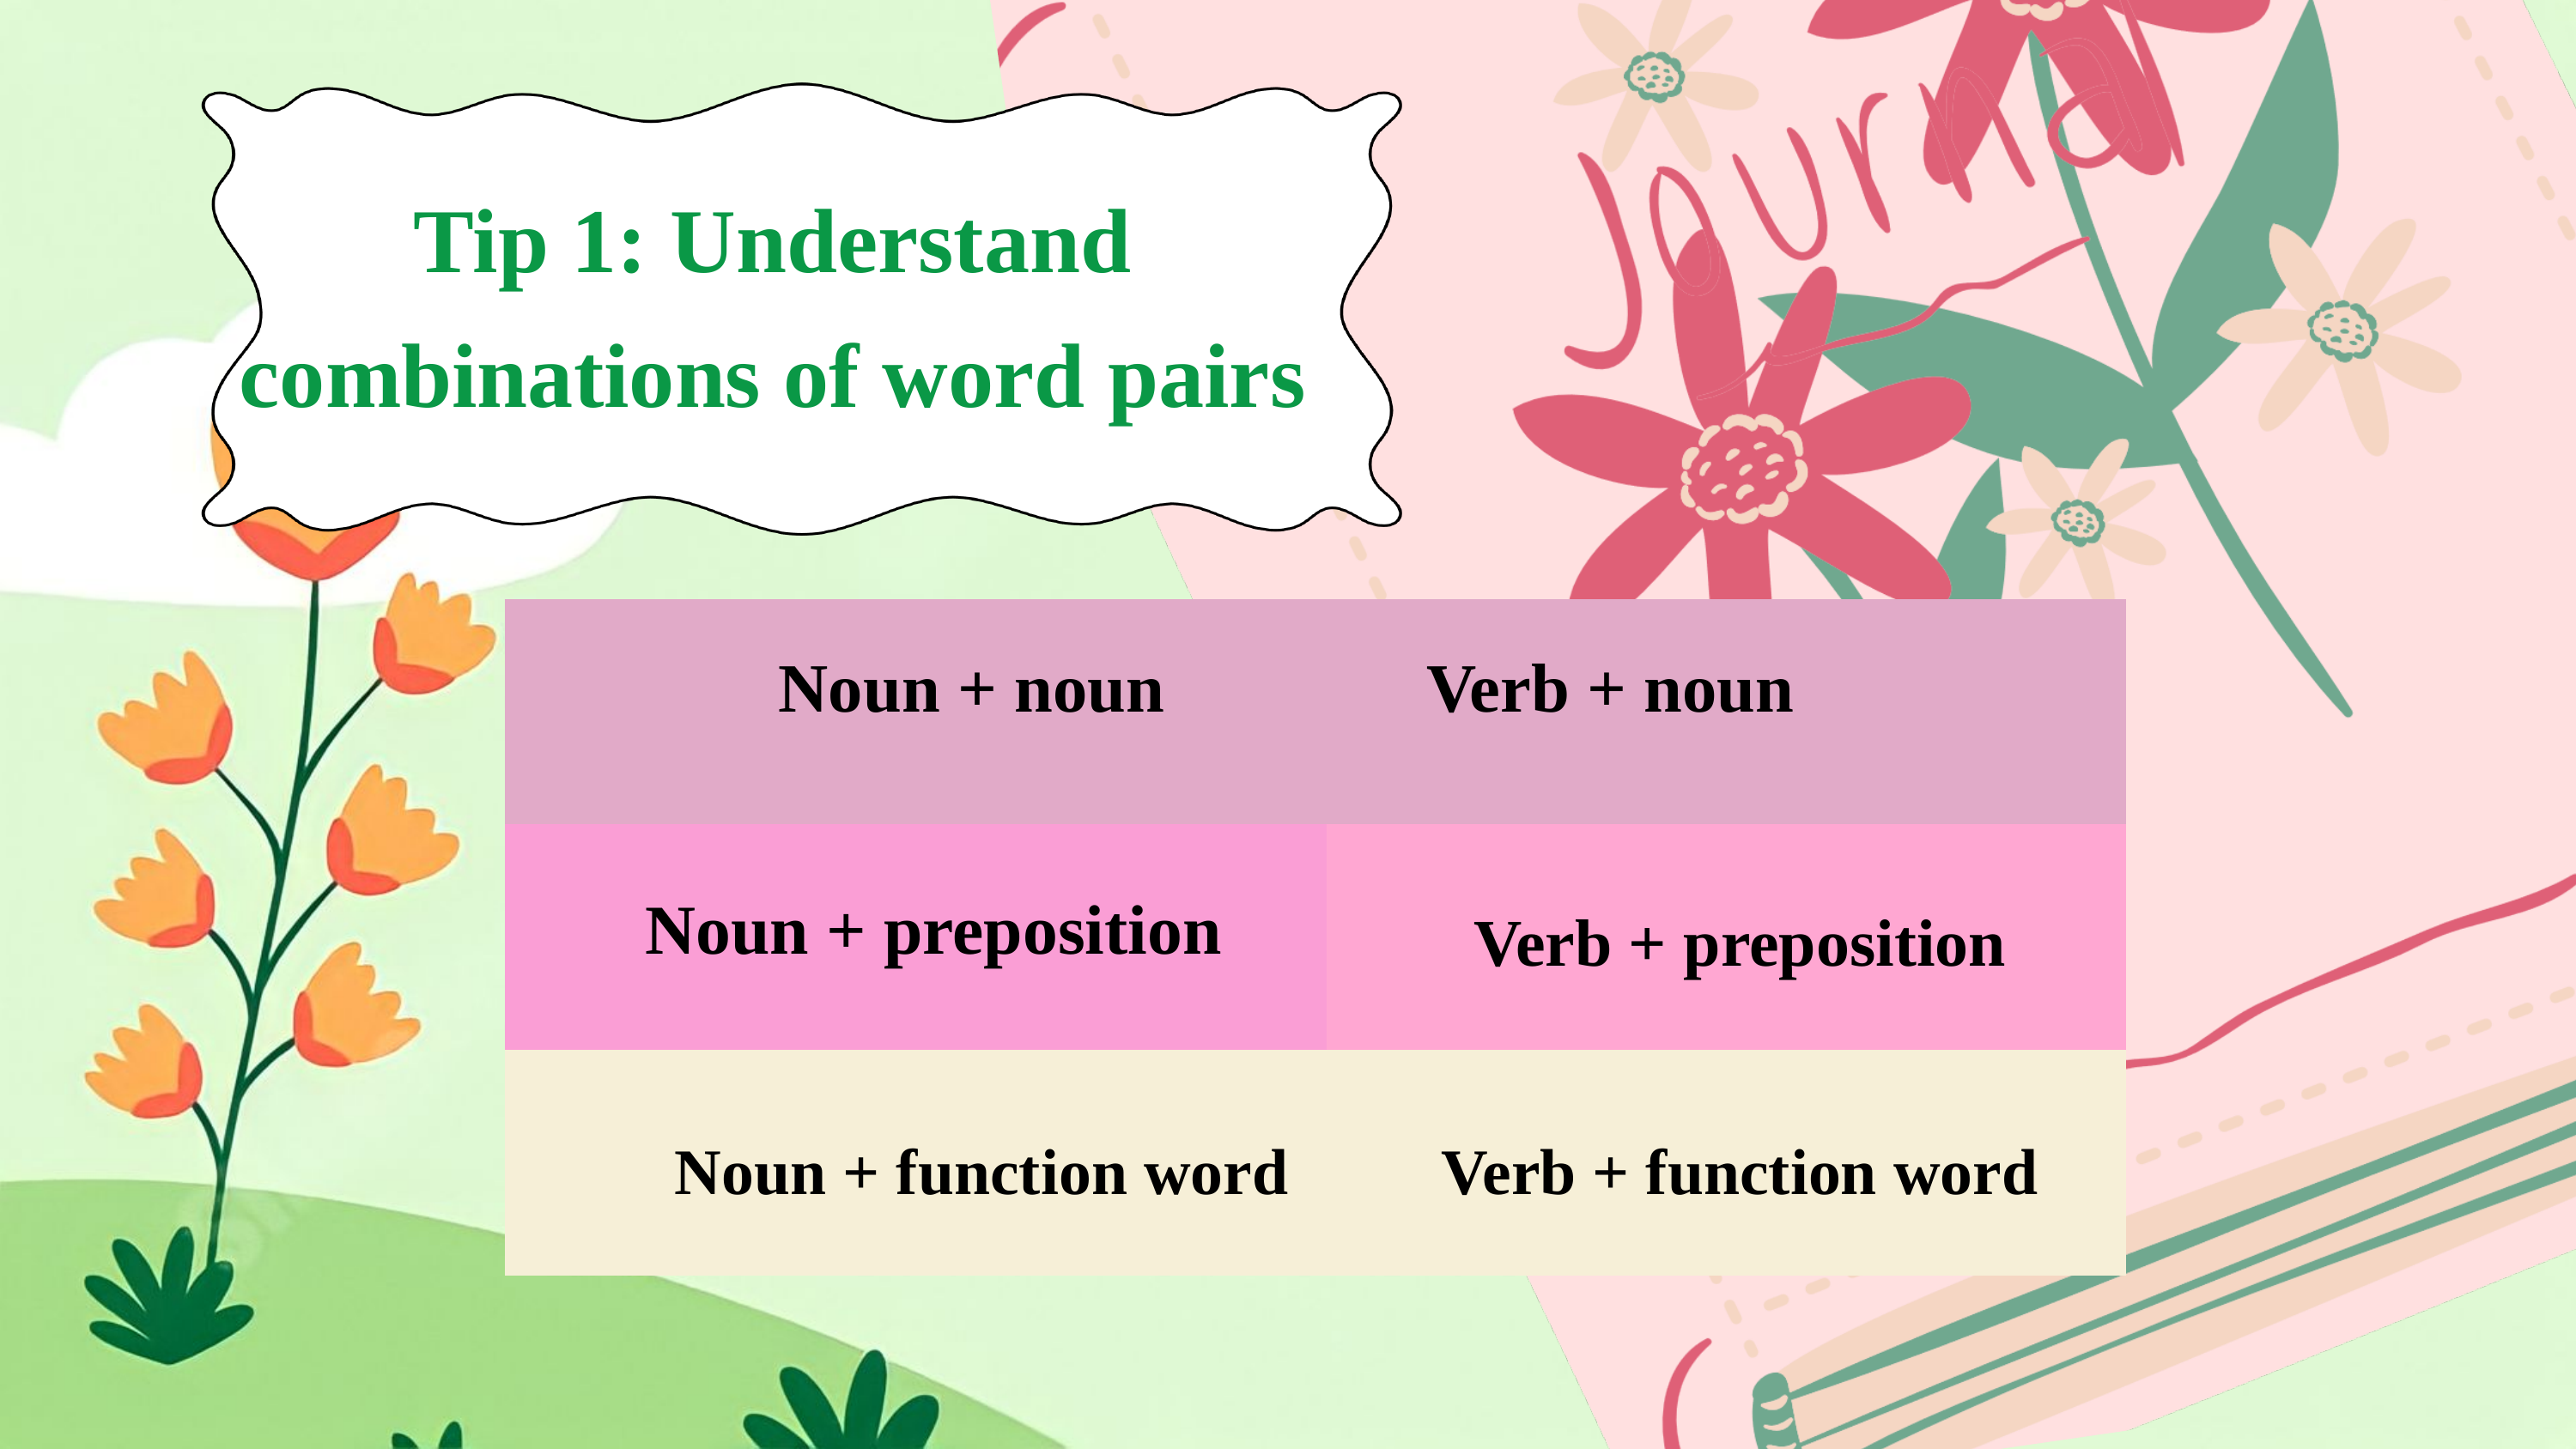

Tip 1: Understand combinations of word pairs
|  |  |
| --- | --- |
|  |  |
|  |  |
Noun + noun               Verb + noun

Noun + preposition

Verb + preposition

Verb + function word

Noun + function word